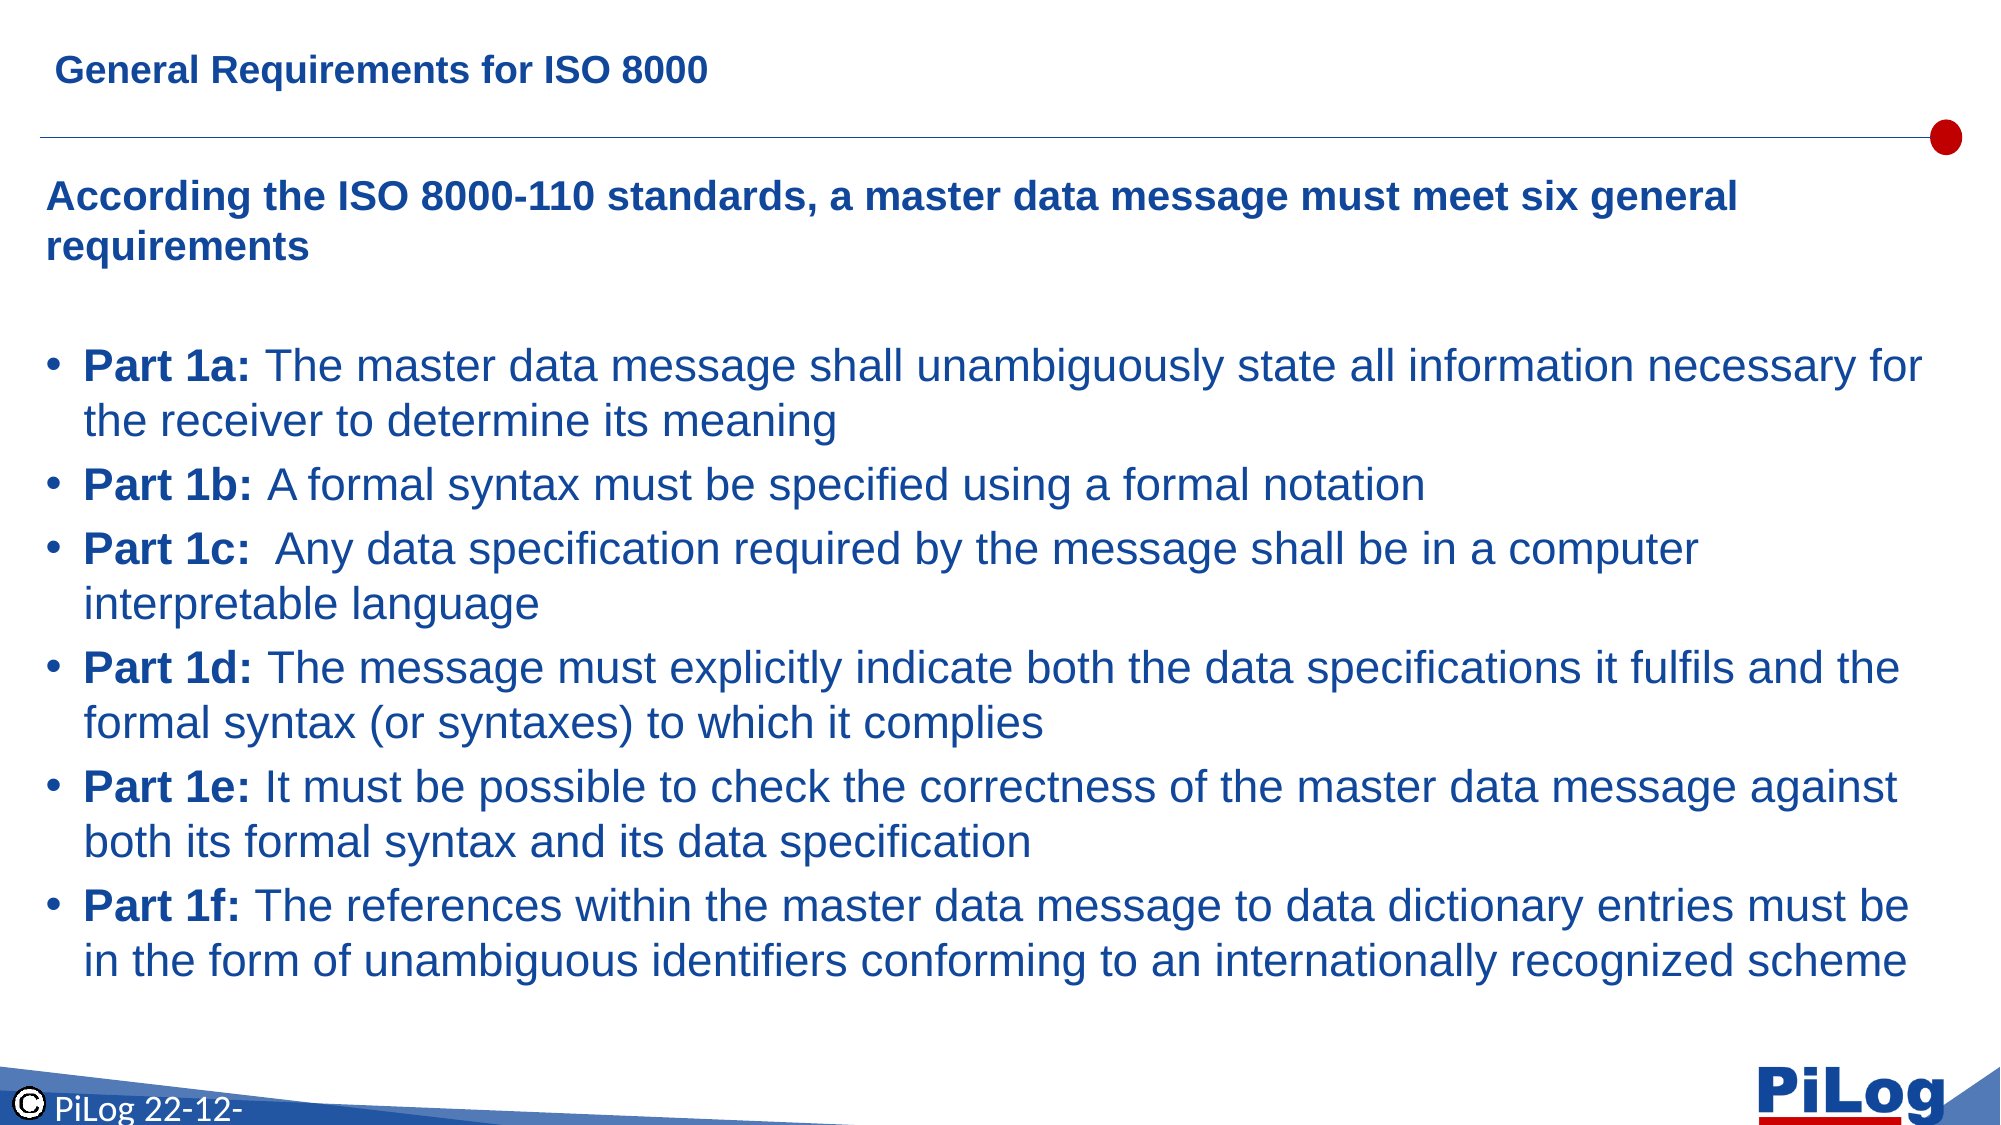

# General Requirements for ISO 8000
According the ISO 8000-110 standards, a master data message must meet six general requirements

Part 1a: The master data message shall unambiguously state all information necessary for the receiver to determine its meaning
Part 1b: A formal syntax must be specified using a formal notation
Part 1c:  Any data specification required by the message shall be in a computer interpretable language
Part 1d: The message must explicitly indicate both the data specifications it fulfils and the formal syntax (or syntaxes) to which it complies
Part 1e: It must be possible to check the correctness of the master data message against both its formal syntax and its data specification
Part 1f: The references within the master data message to data dictionary entries must be in the form of unambiguous identifiers conforming to an internationally recognized scheme

PiLog 22-12-2025